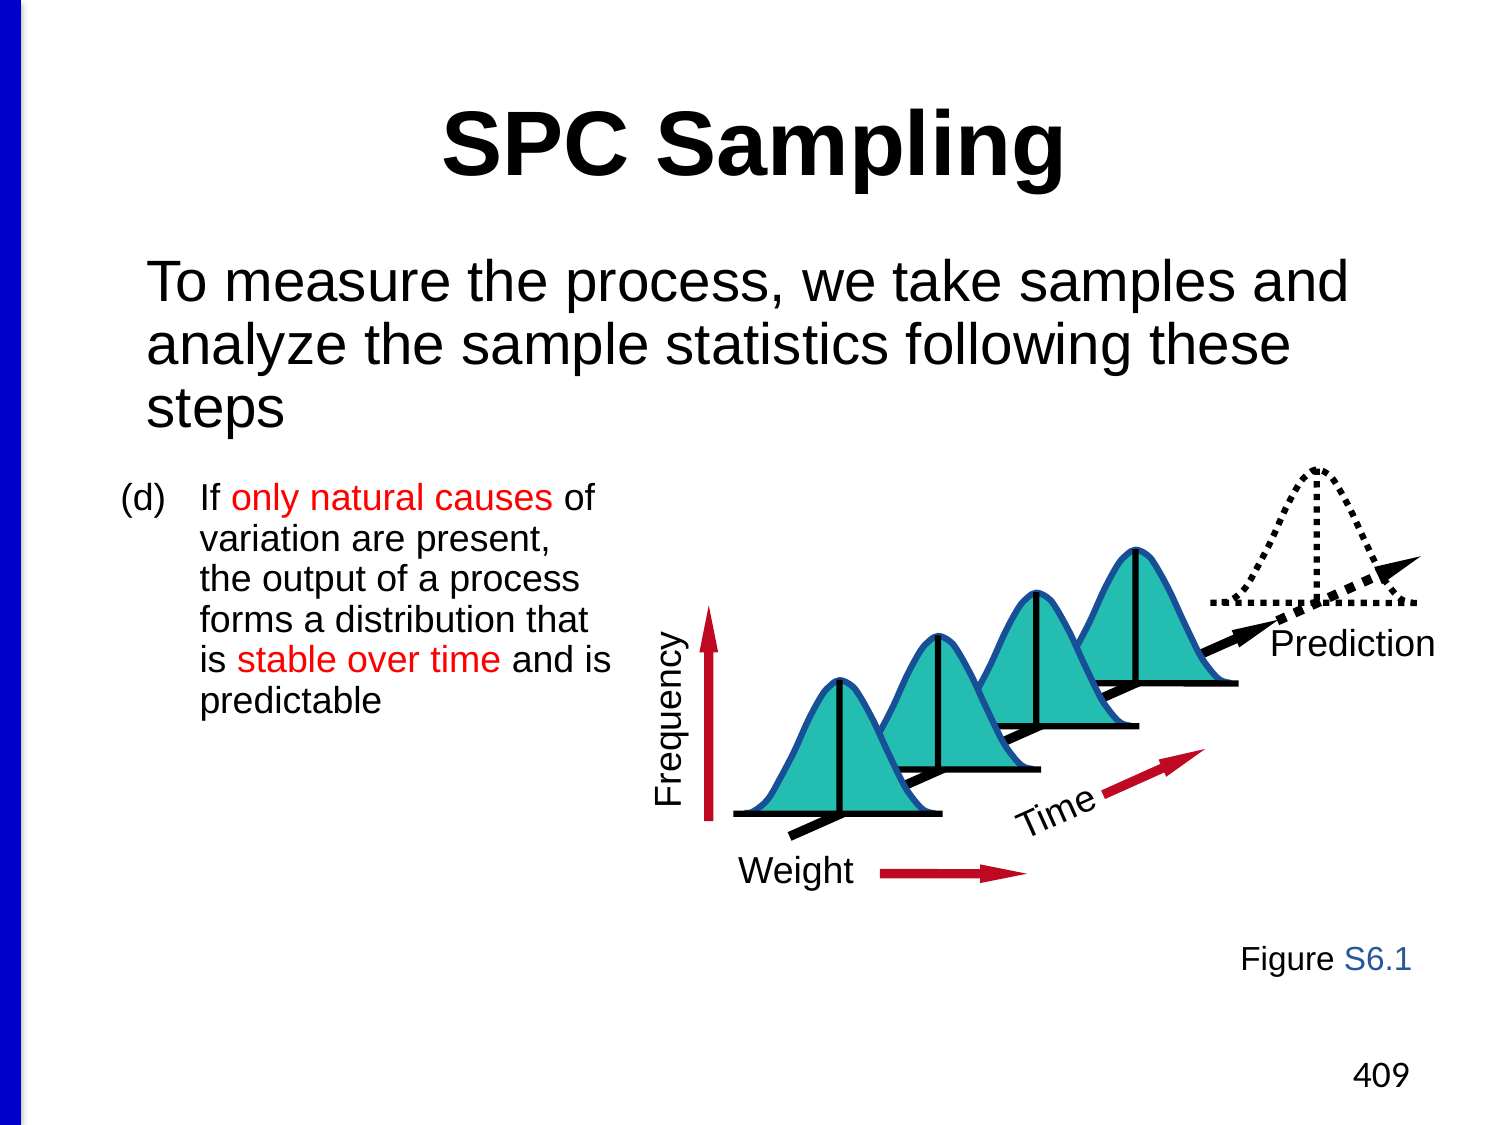

# SPC Sampling
To measure the process, we take samples and analyze the sample statistics following these steps

Prediction
(d)	If only natural causes of variation are present, the output of a process forms a distribution that is stable over time and is predictable

Frequency

Time

Weight

Figure S6.1
409